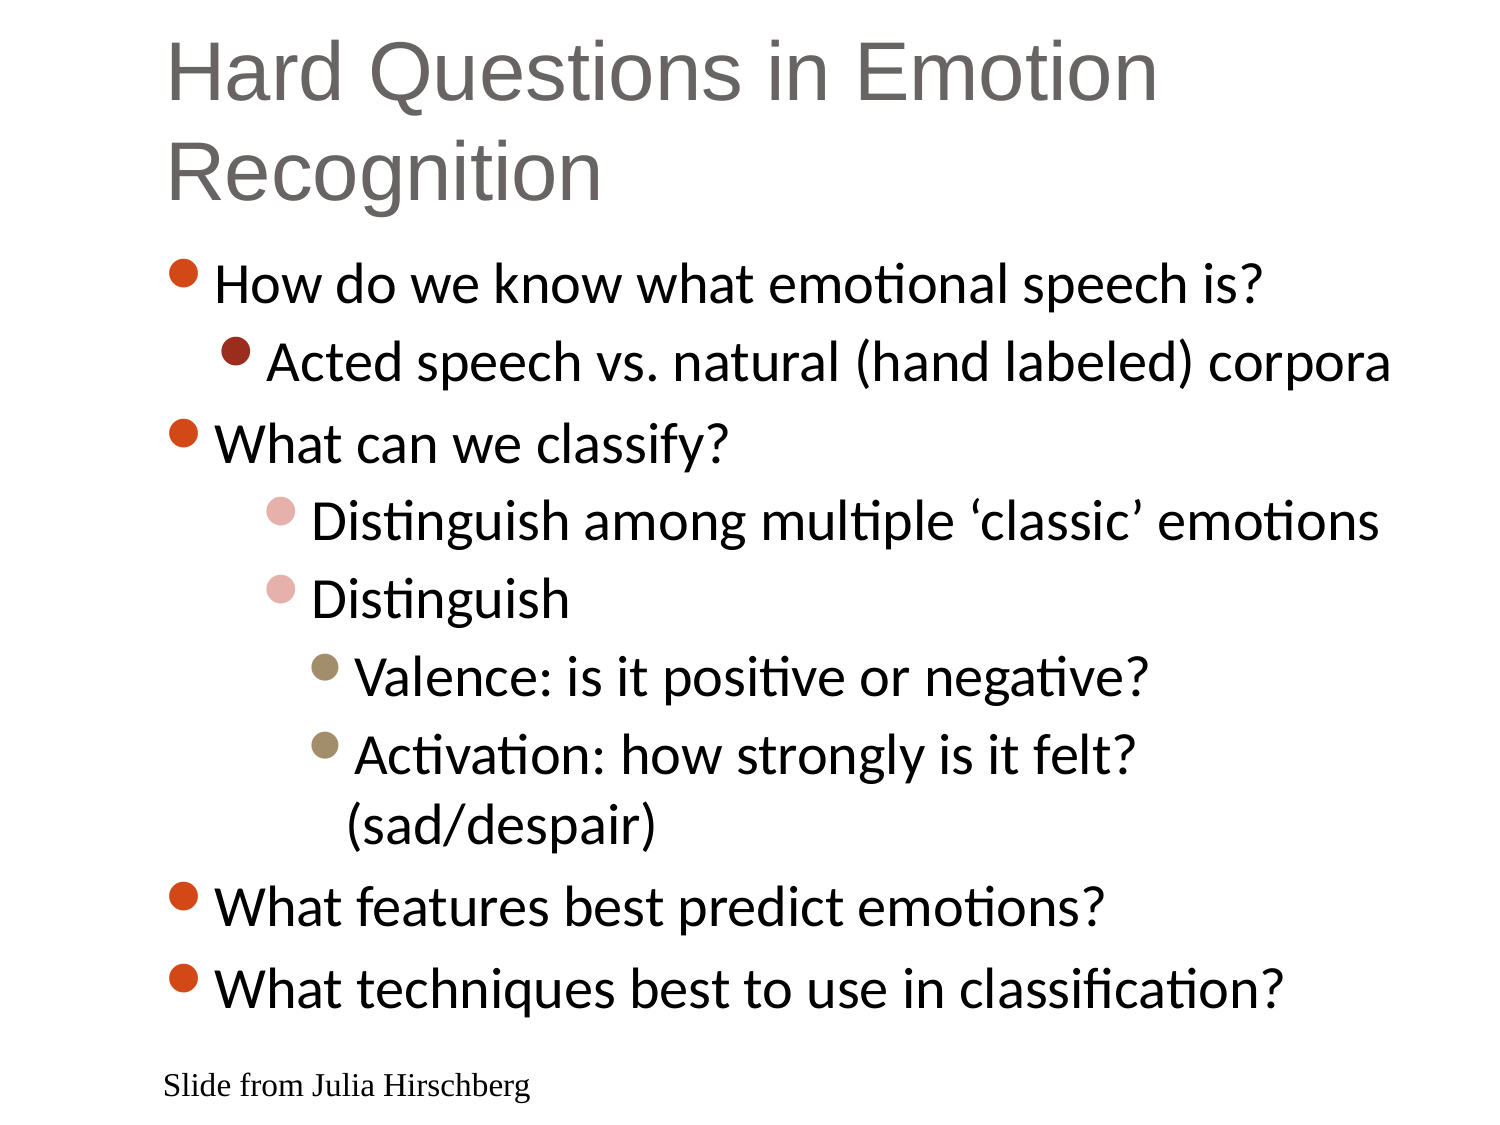

# Hard Questions in Emotion Recognition
How do we know what emotional speech is?
Acted speech vs. natural (hand labeled) corpora
What can we classify?
Distinguish among multiple ‘classic’ emotions
Distinguish
Valence: is it positive or negative?
Activation: how strongly is it felt? (sad/despair)
What features best predict emotions?
What techniques best to use in classification?
Slide from Julia Hirschberg